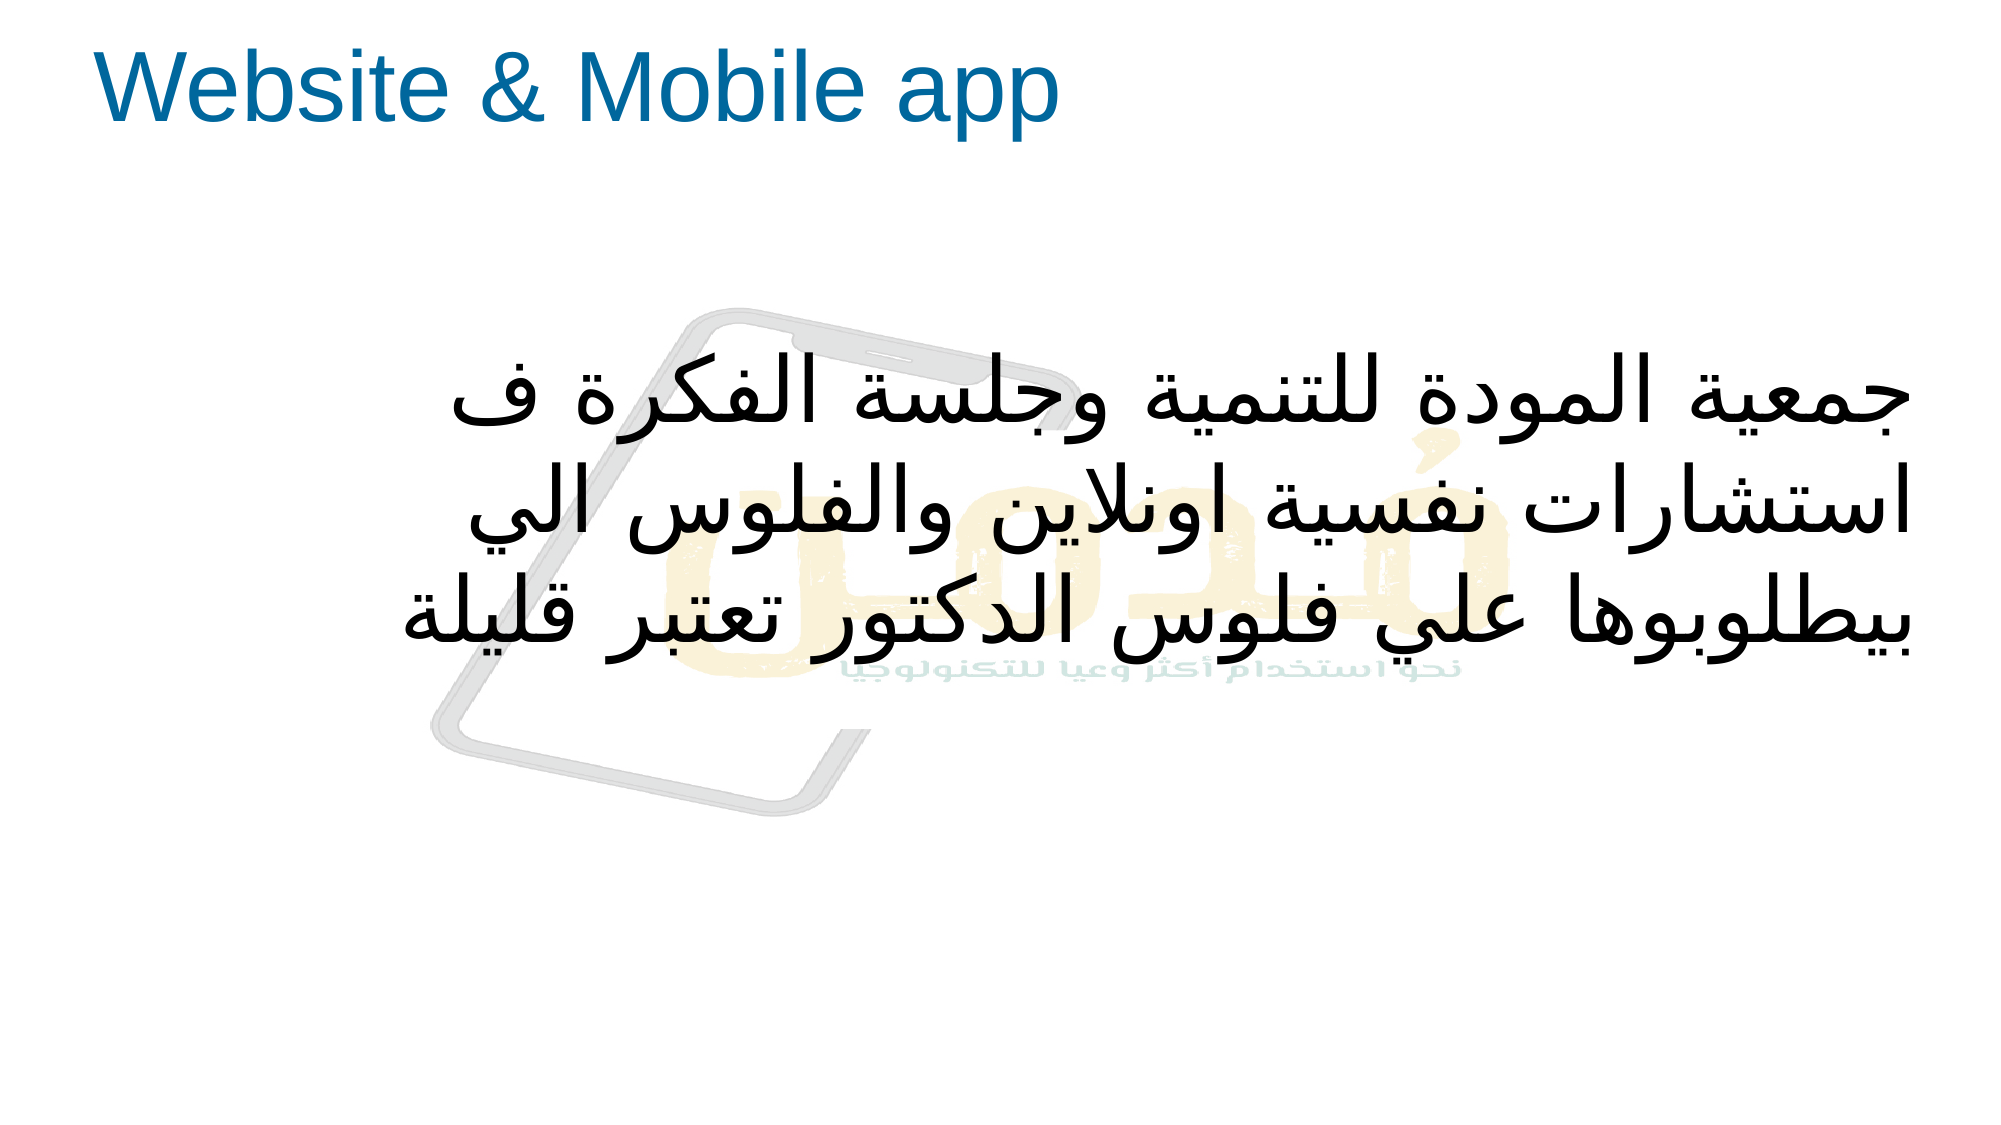

Website & Mobile app
جمعية المودة للتنمية وجلسة الفكرة ف استشارات نفسية اونلاين والفلوس الي بيطلوبوها علي فلوس الدكتور تعتبر قليلة